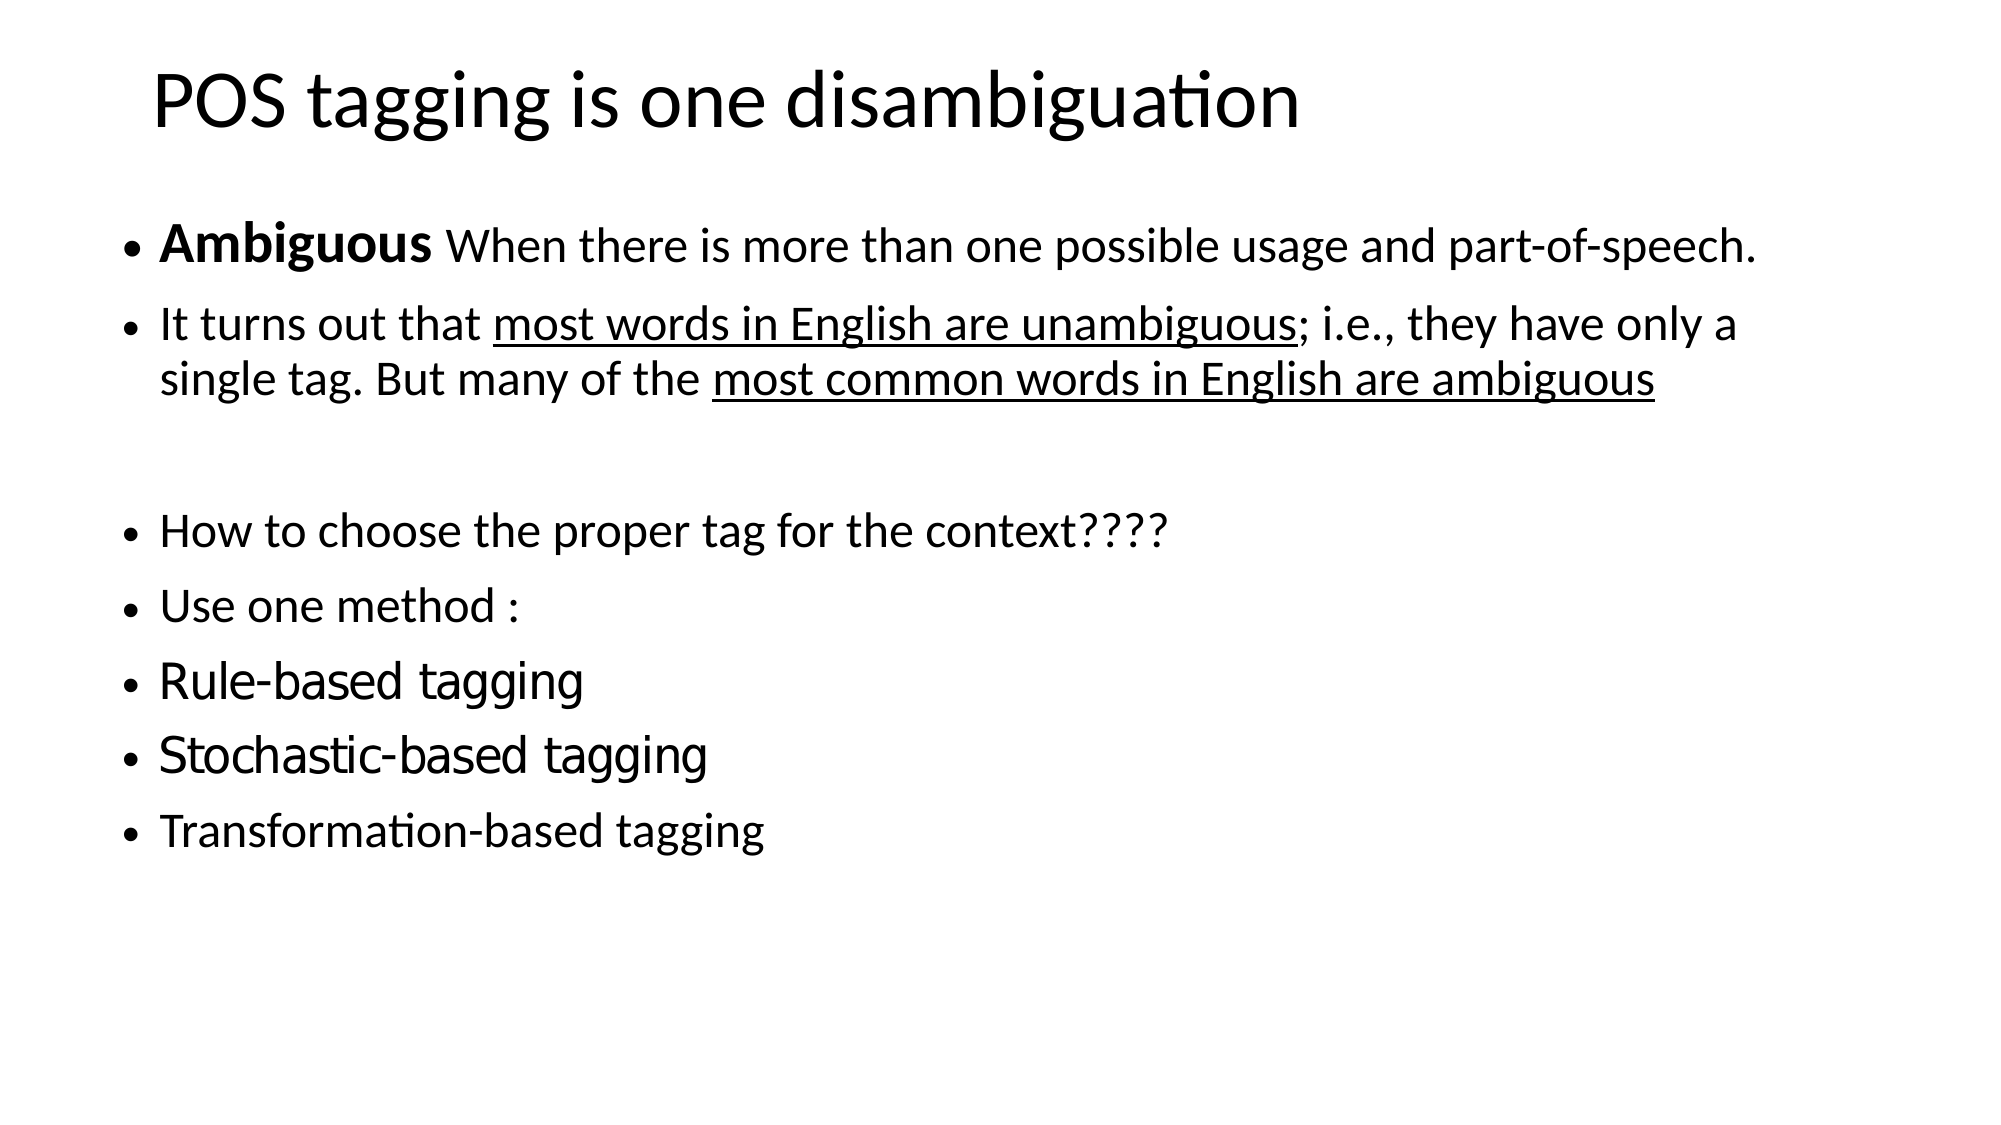

# POS tagging is one disambiguation
Ambiguous When there is more than one possible usage and part-of-speech.
It turns out that most words in English are unambiguous; i.e., they have only a single tag. But many of the most common words in English are ambiguous

How to choose the proper tag for the context????
Use one method :
Rule-based tagging
Stochastic-based tagging
Transformation-based tagging